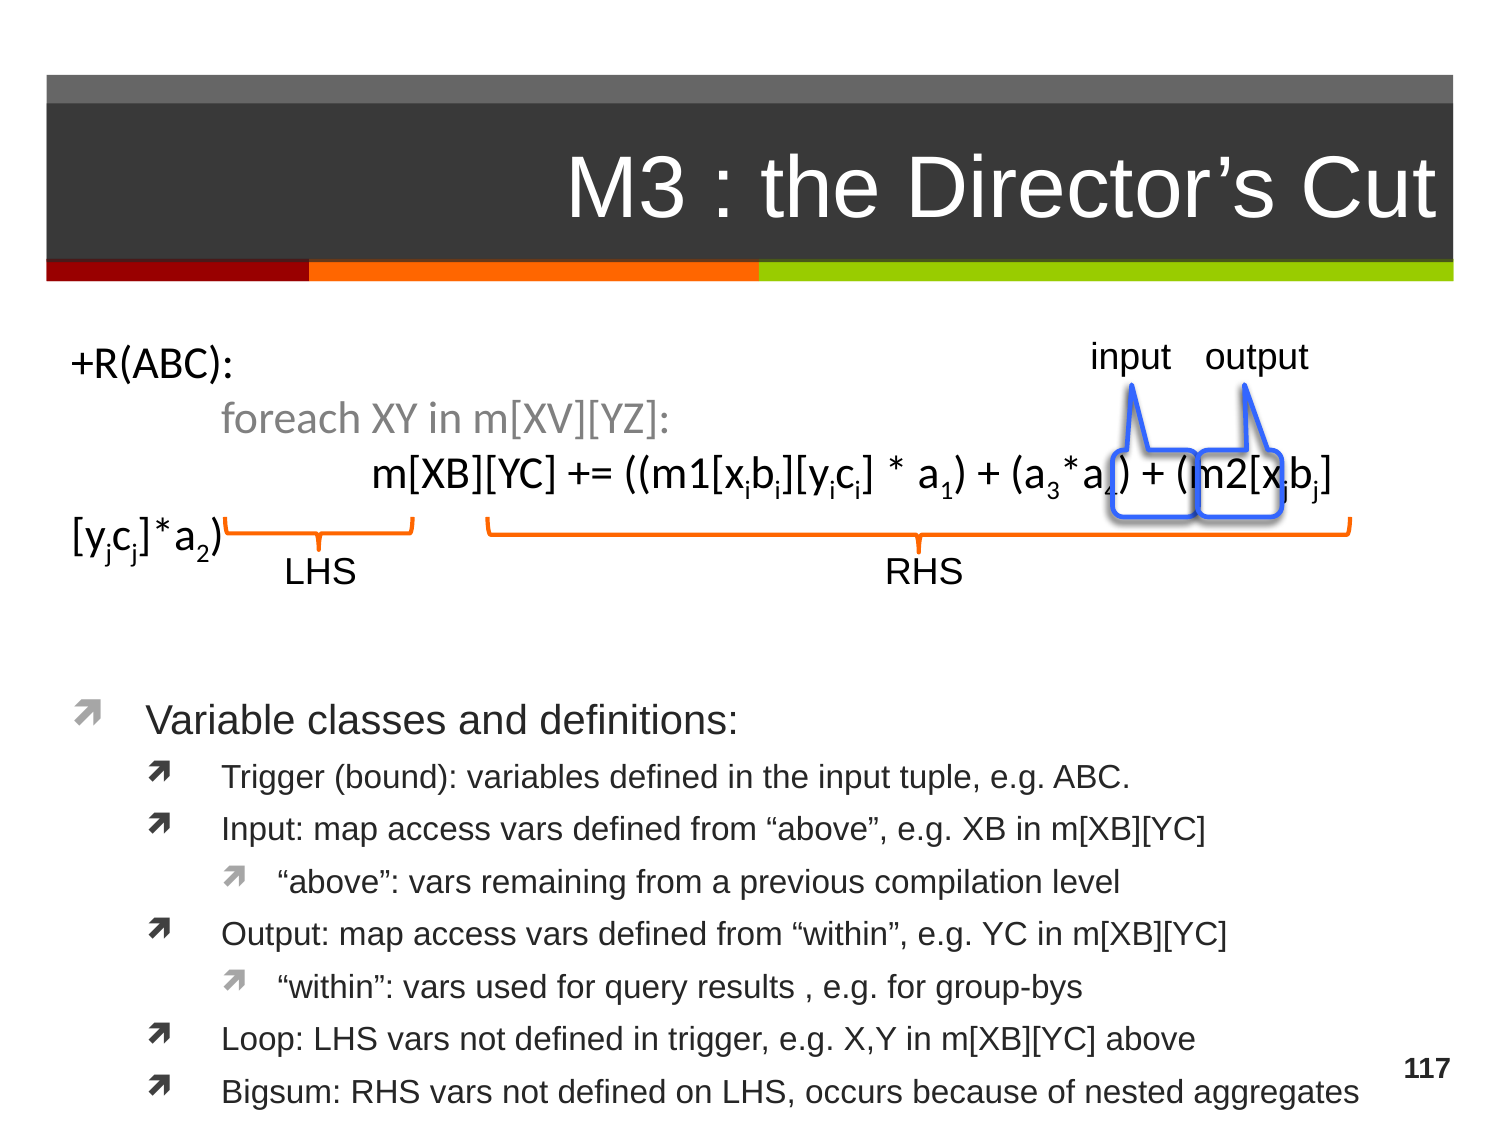

# M3 : the Director’s Cut

+R(ABC):
	foreach XY in m[XV][YZ]:
		m[XB][YC] += ((m1[xibi][yici] * a1) + (a3*a4) + (m2[xjbj][yjcj]*a2)
Variable classes and definitions:
Trigger (bound): variables defined in the input tuple, e.g. ABC.
Input: map access vars defined from “above”, e.g. XB in m[XB][YC]
“above”: vars remaining from a previous compilation level
Output: map access vars defined from “within”, e.g. YC in m[XB][YC]
“within”: vars used for query results , e.g. for group-bys
Loop: LHS vars not defined in trigger, e.g. X,Y in m[XB][YC] above
Bigsum: RHS vars not defined on LHS, occurs because of nested aggregates
input
output

LHS
RHS